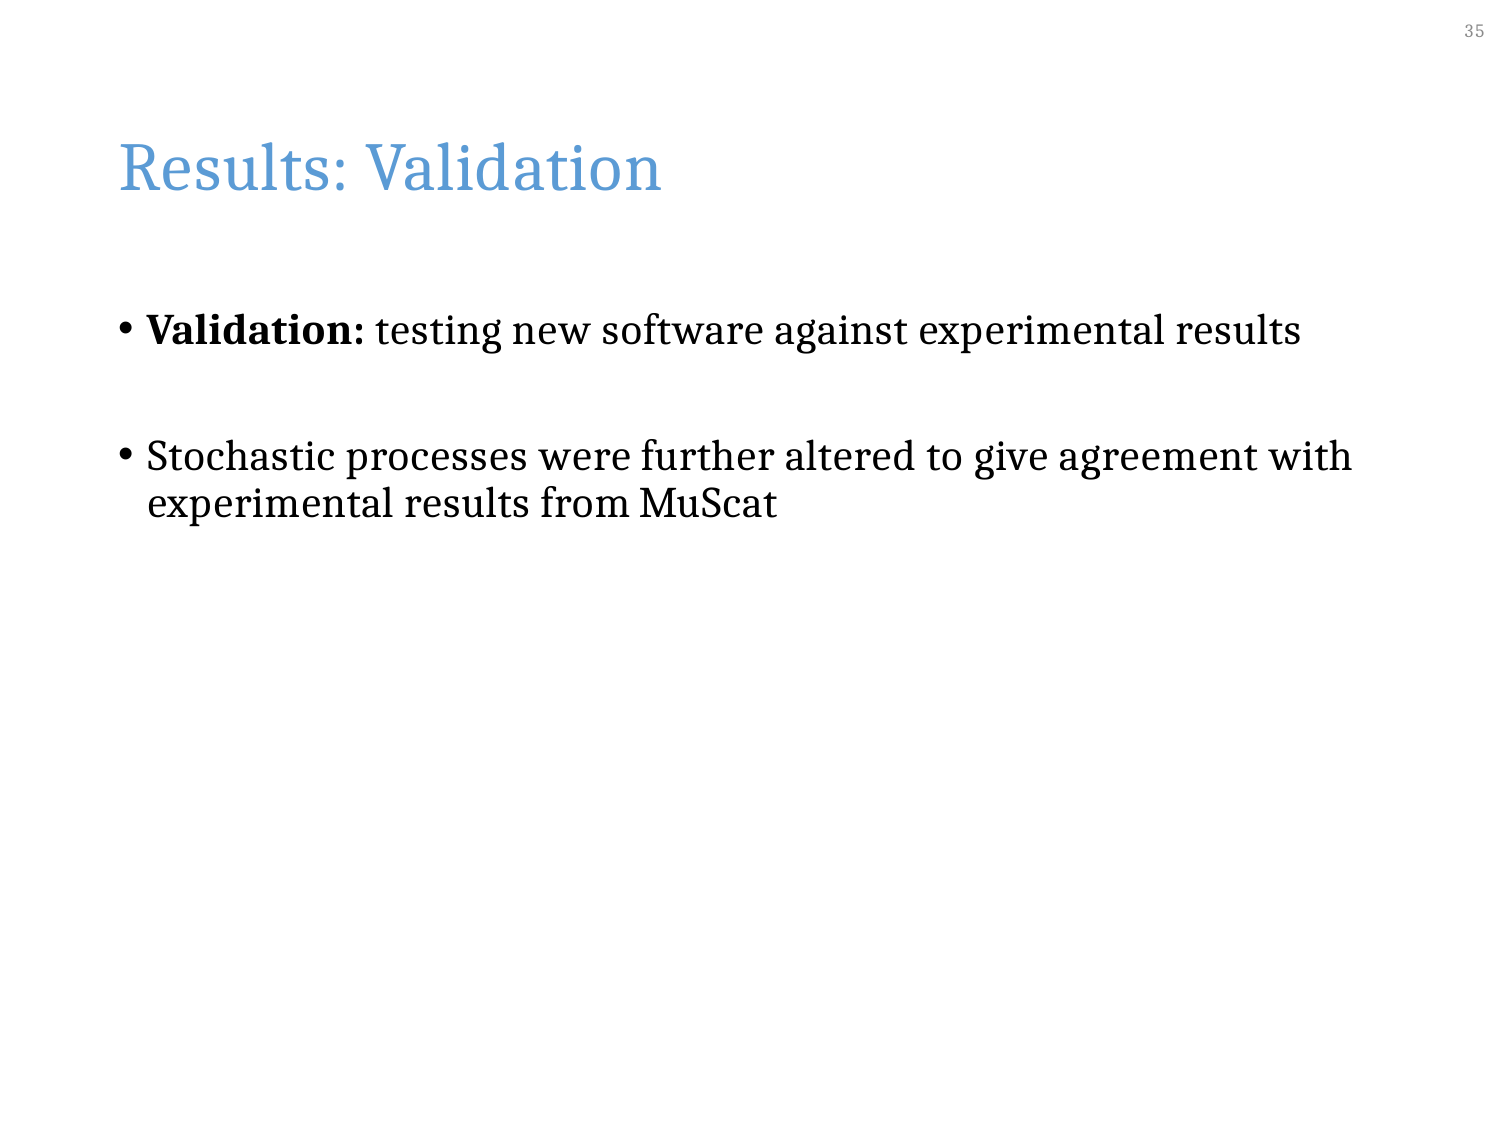

35
# Results: Validation
Validation: testing new software against experimental results

Stochastic processes were further altered to give agreement with experimental results from MuScat